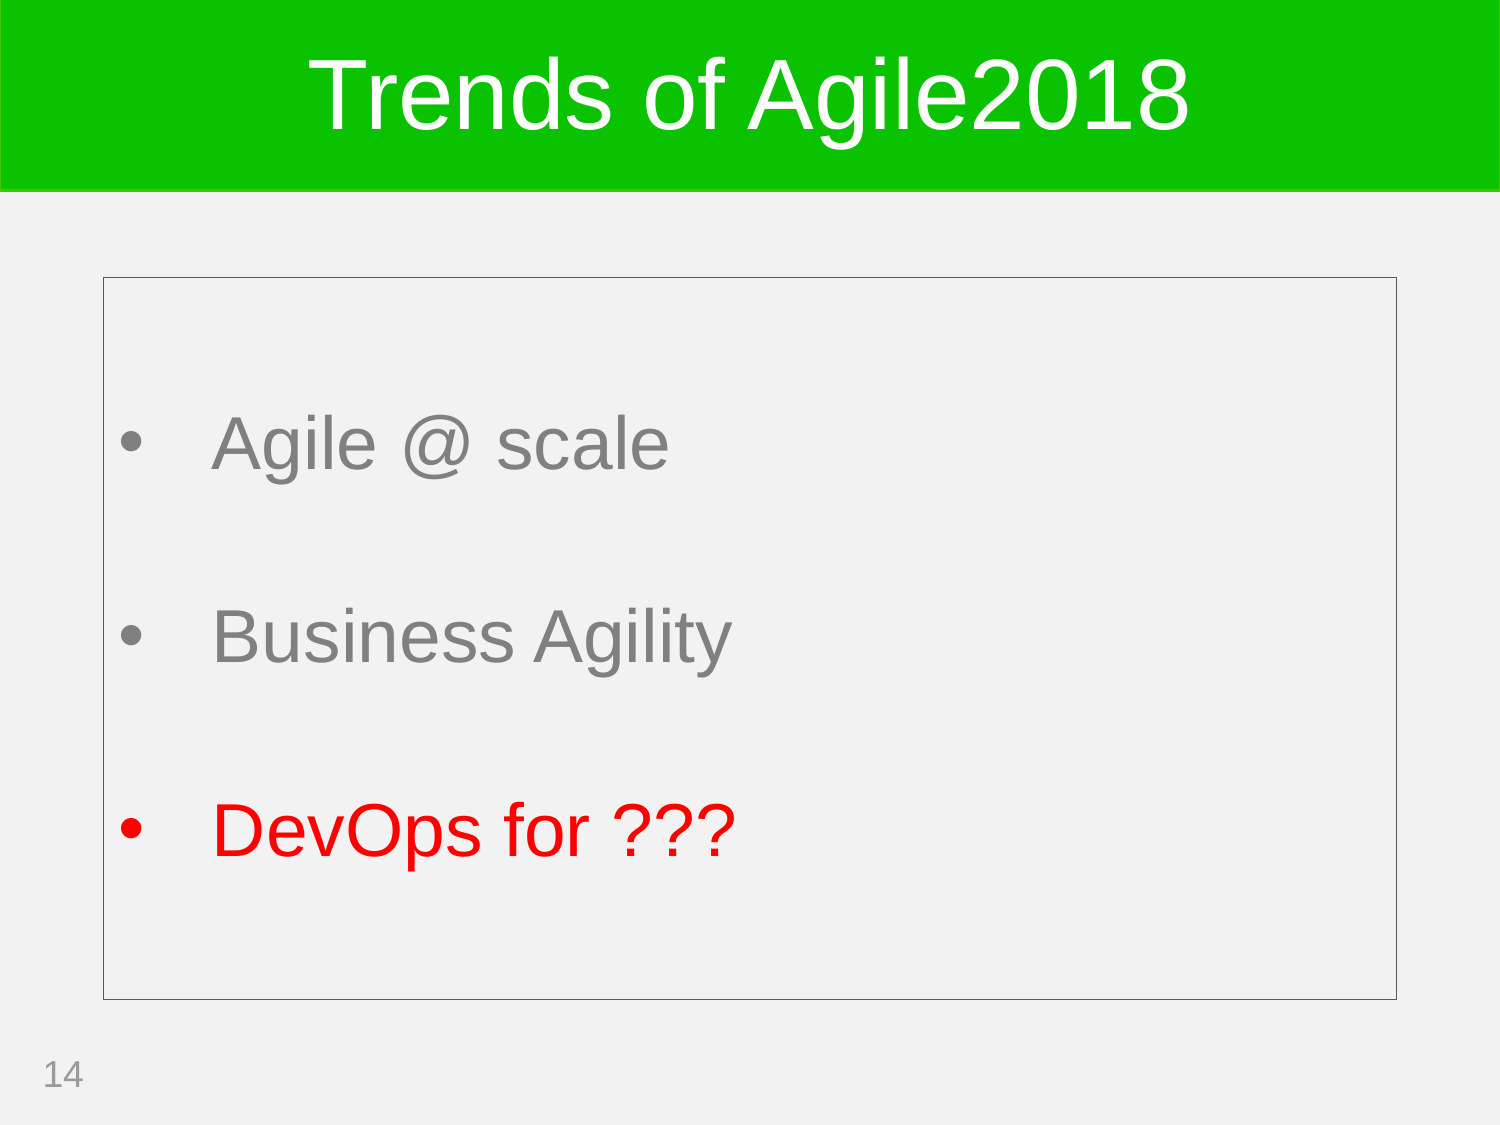

# Trends of Agile2018
Agile @ scale

Business Agility

DevOps for ???
14